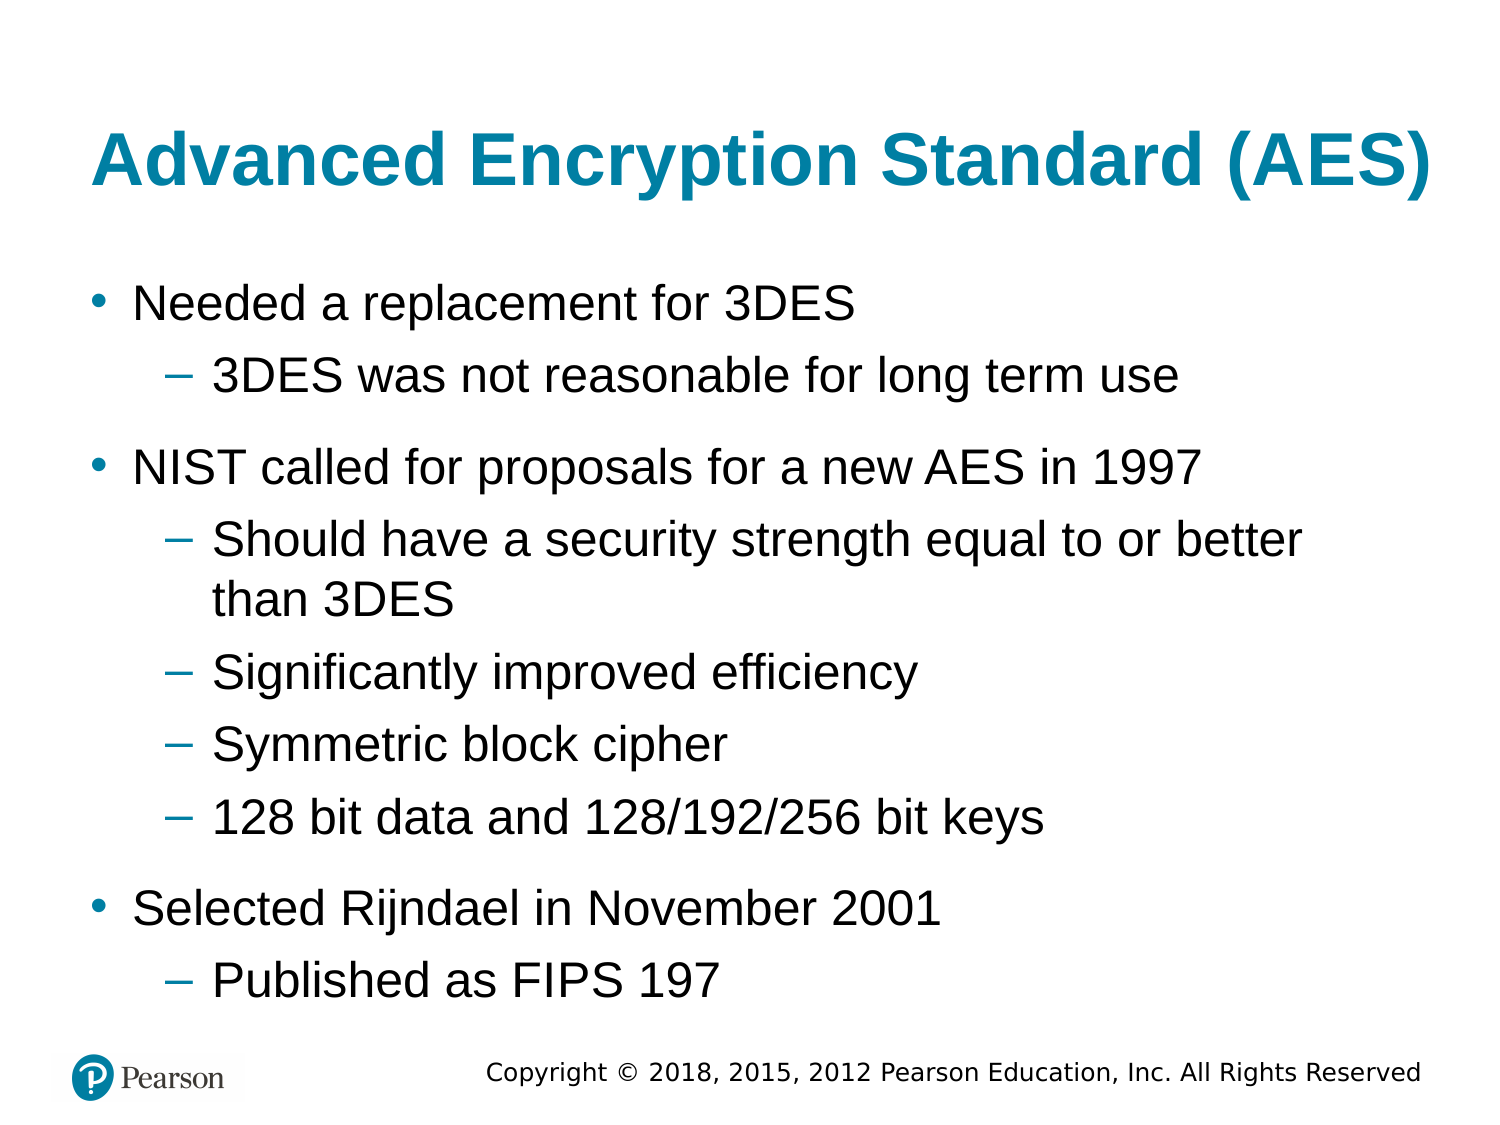

# Advanced Encryption Standard (A E S)
Needed a replacement for 3 D E S
3 D E S was not reasonable for long term use
N I S T called for proposals for a new A E S in 1997
Should have a security strength equal to or better than 3 D E S
Significantly improved efficiency
Symmetric block cipher
128 bit data and 128/192/256 bit keys
Selected Rijndael in November 2001
Published as F I P S 197